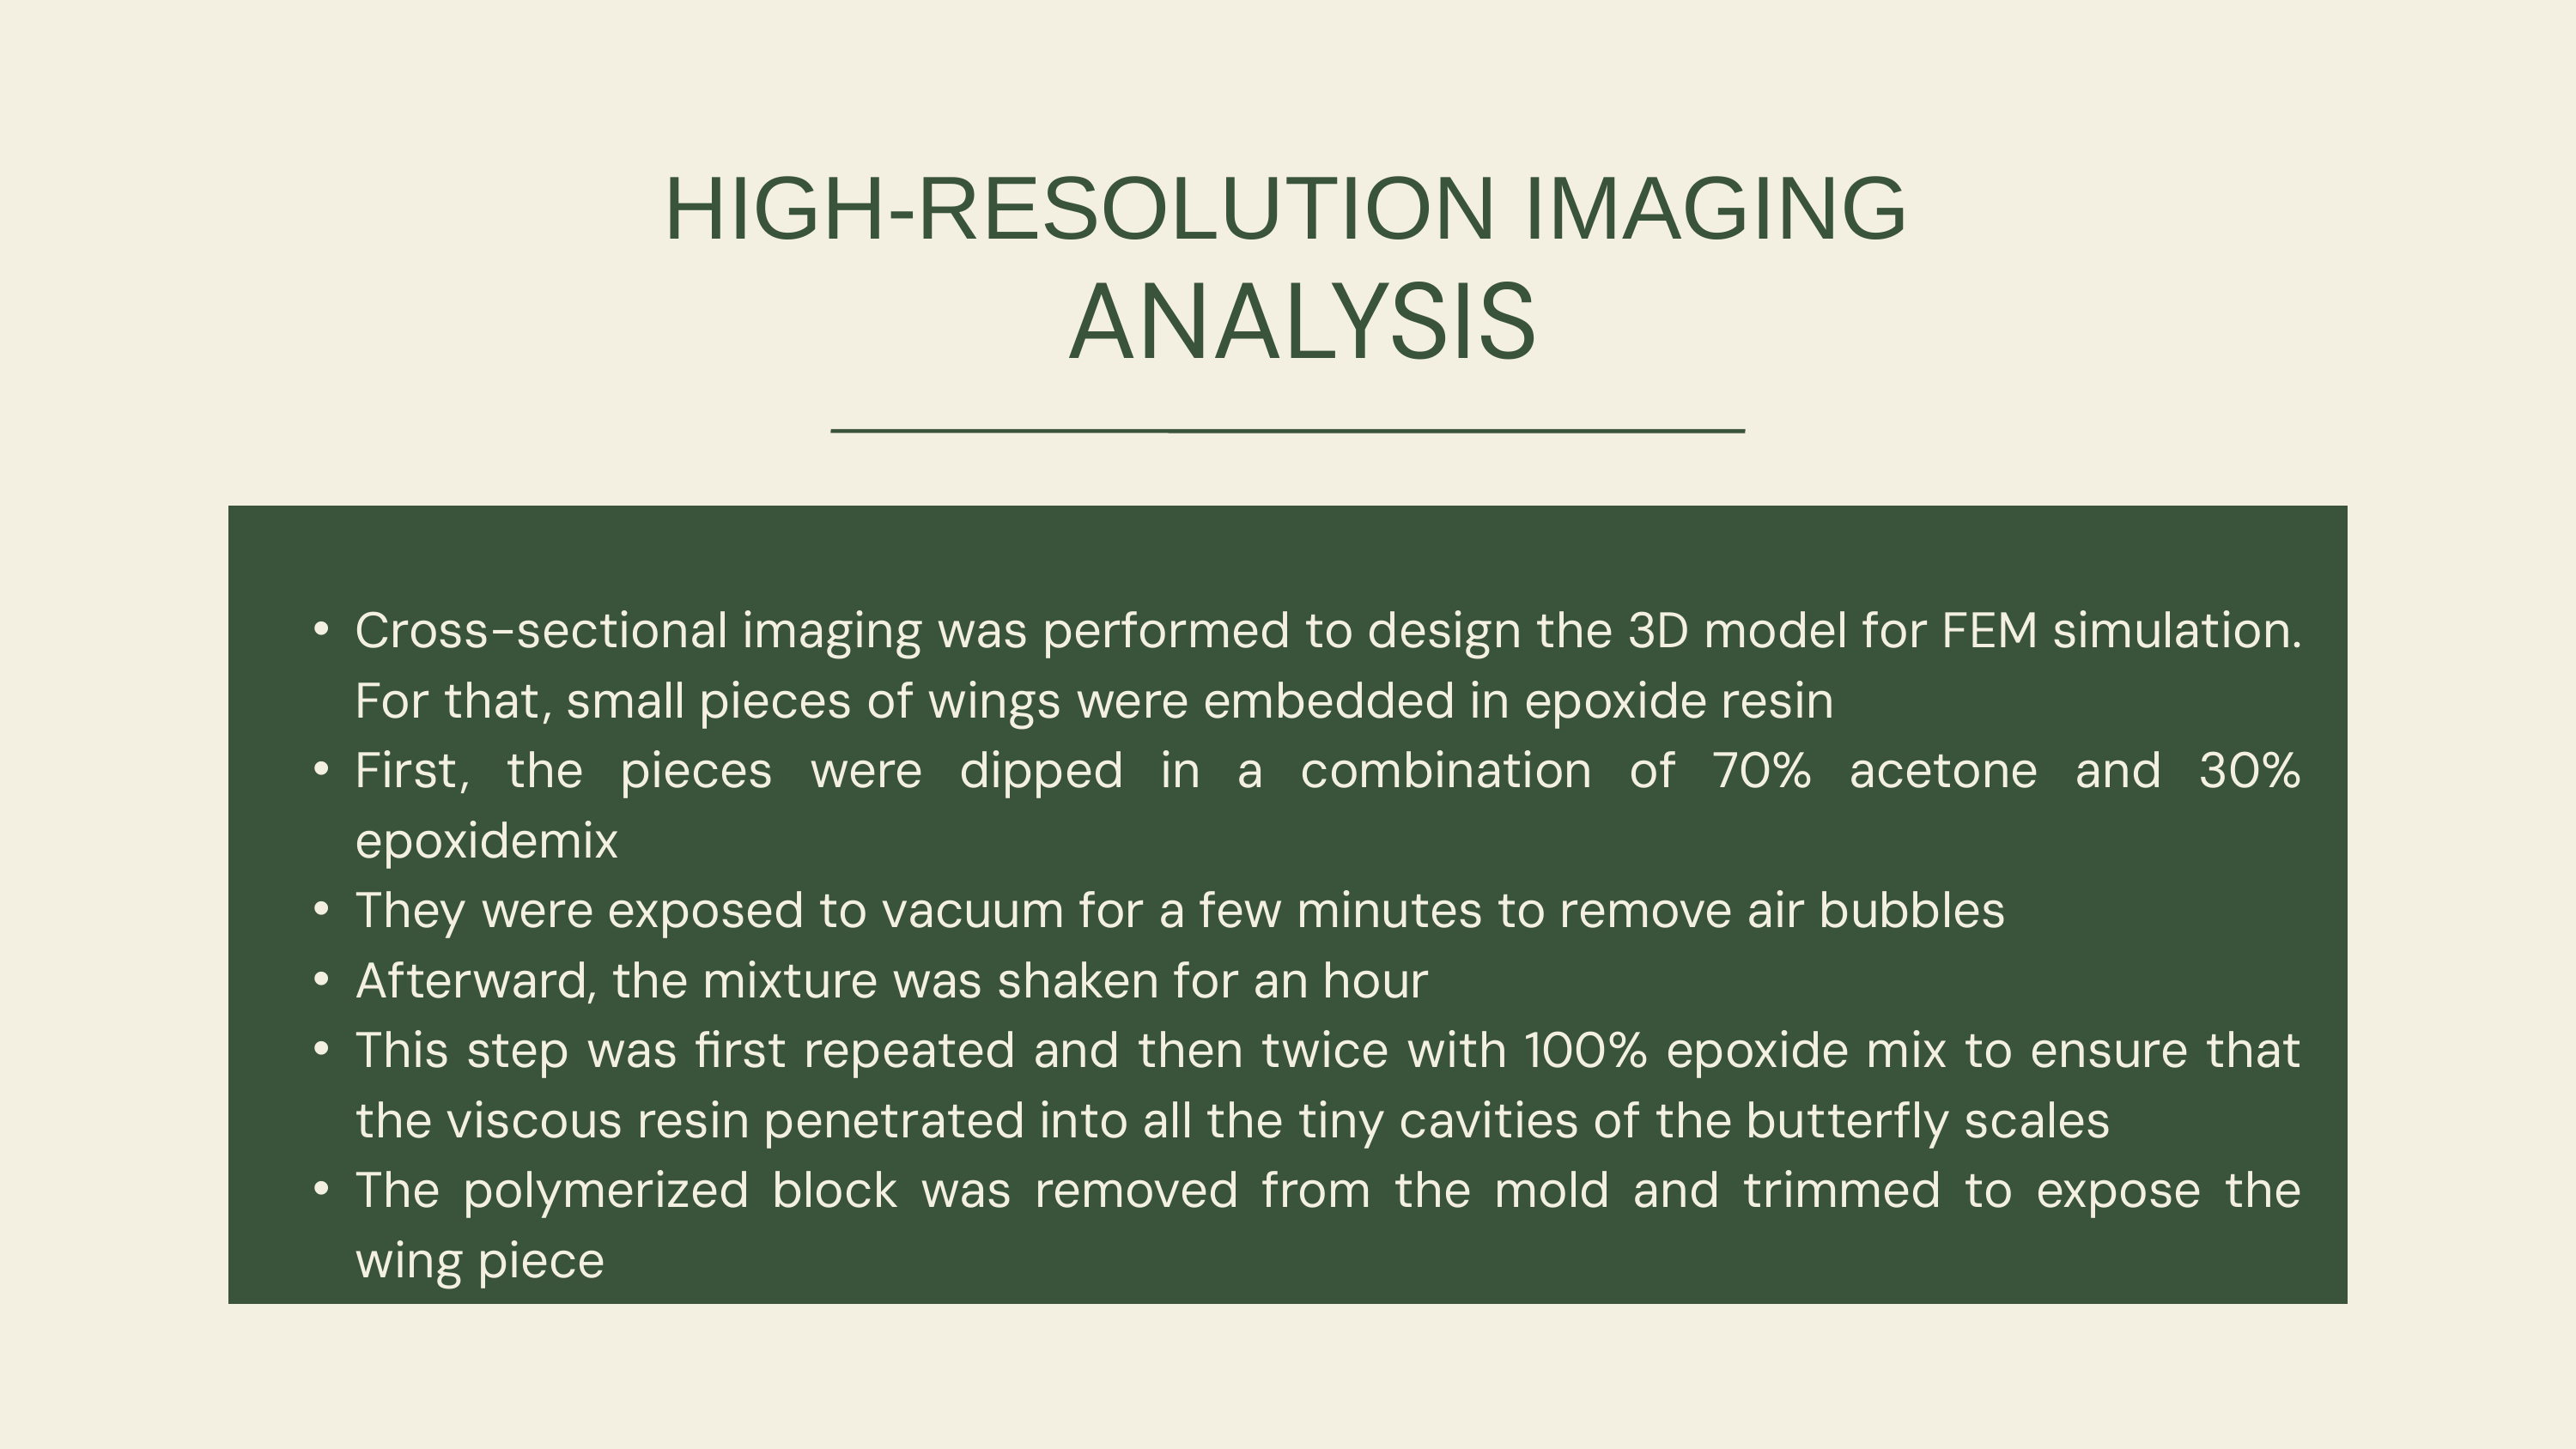

HIGH-RESOLUTION IMAGING
 ANALYSIS

Cross-sectional imaging was performed to design the 3D model for FEM simulation. For that, small pieces of wings were embedded in epoxide resin
First, the pieces were dipped in a combination of 70% acetone and 30% epoxidemix
They were exposed to vacuum for a few minutes to remove air bubbles
Afterward, the mixture was shaken for an hour
This step was first repeated and then twice with 100% epoxide mix to ensure that the viscous resin penetrated into all the tiny cavities of the butterfly scales
The polymerized block was removed from the mold and trimmed to expose the wing piece